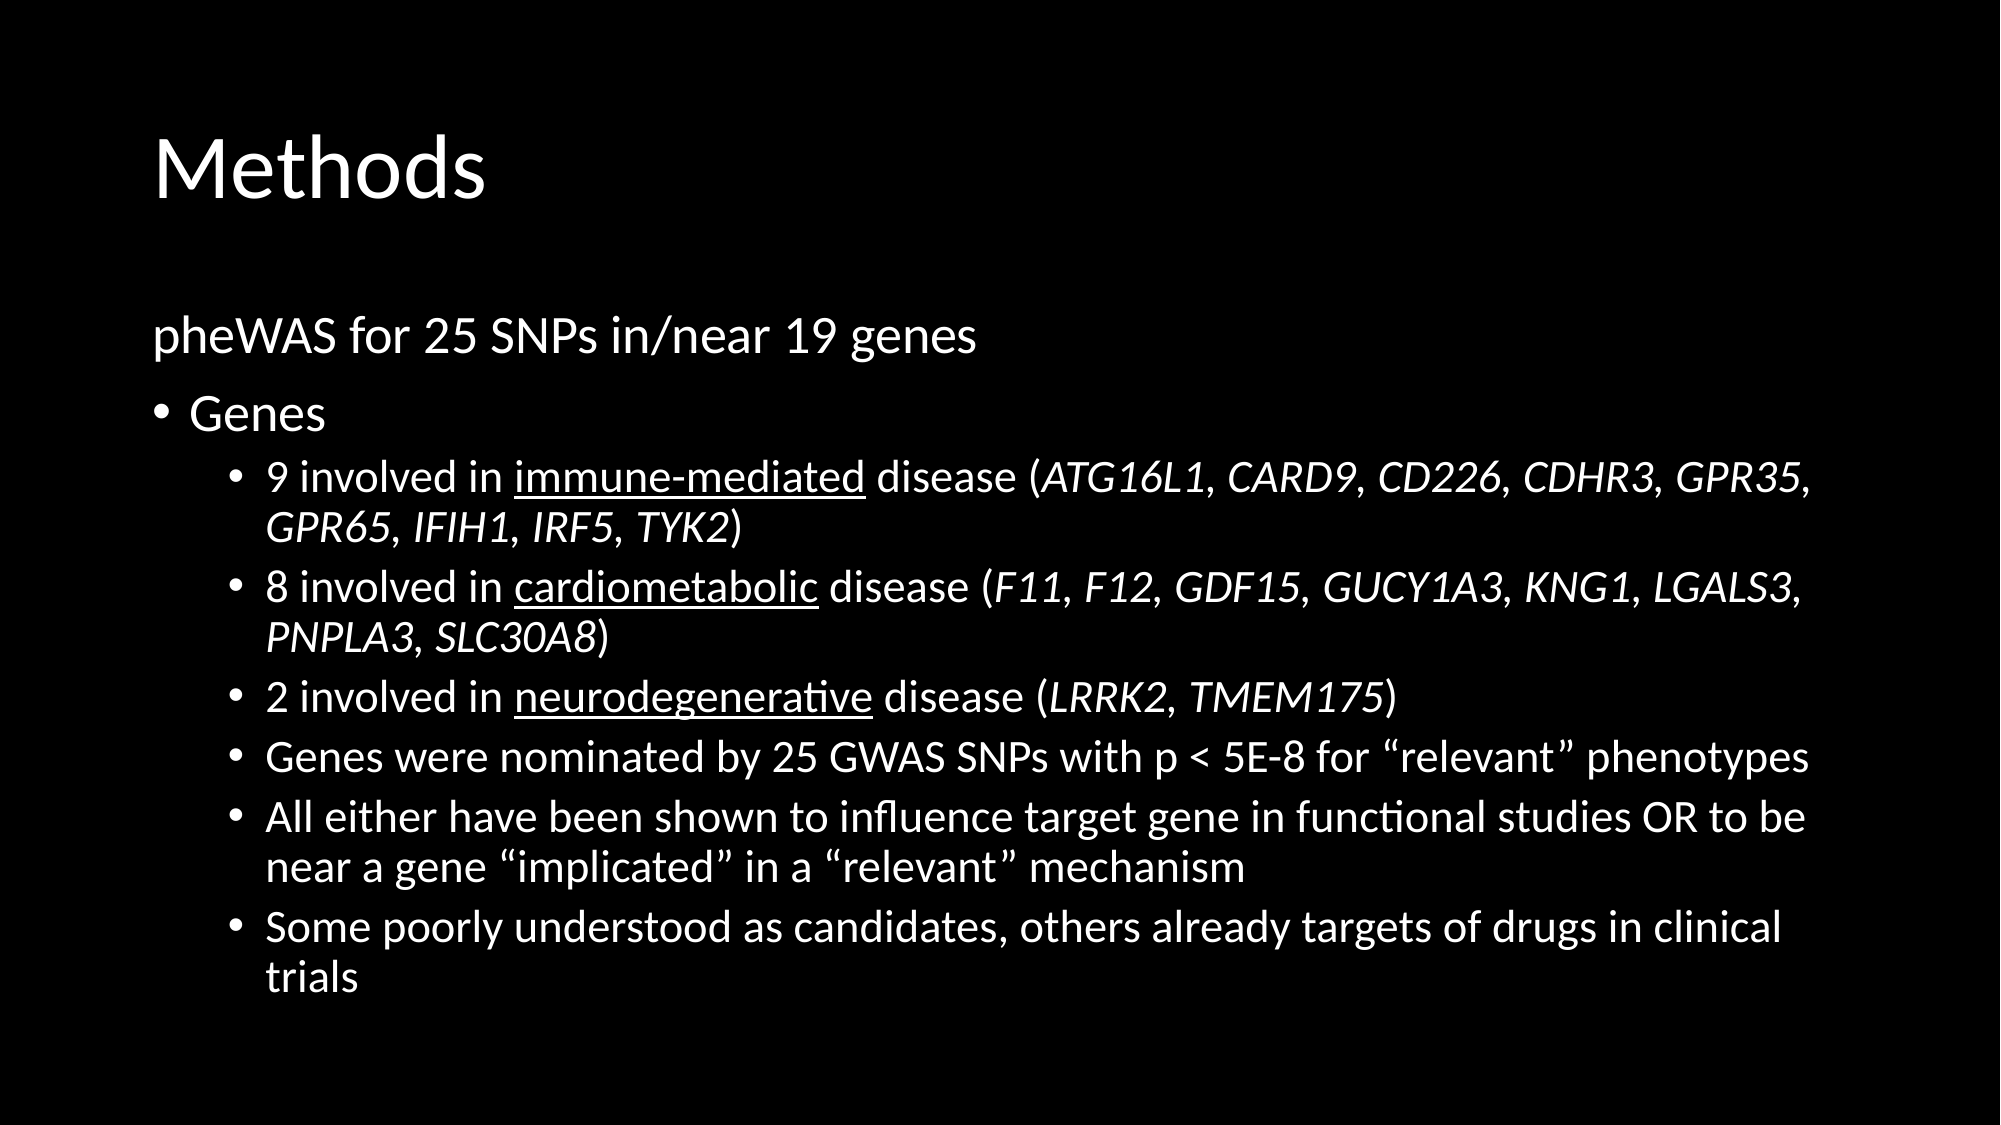

# Methods
pheWAS for 25 SNPs in/near 19 genes
Genes
9 involved in immune-mediated disease (ATG16L1, CARD9, CD226, CDHR3, GPR35, GPR65, IFIH1, IRF5, TYK2)
8 involved in cardiometabolic disease (F11, F12, GDF15, GUCY1A3, KNG1, LGALS3, PNPLA3, SLC30A8)
2 involved in neurodegenerative disease (LRRK2, TMEM175)
Genes were nominated by 25 GWAS SNPs with p < 5E-8 for “relevant” phenotypes
All either have been shown to influence target gene in functional studies OR to be near a gene “implicated” in a “relevant” mechanism
Some poorly understood as candidates, others already targets of drugs in clinical trials